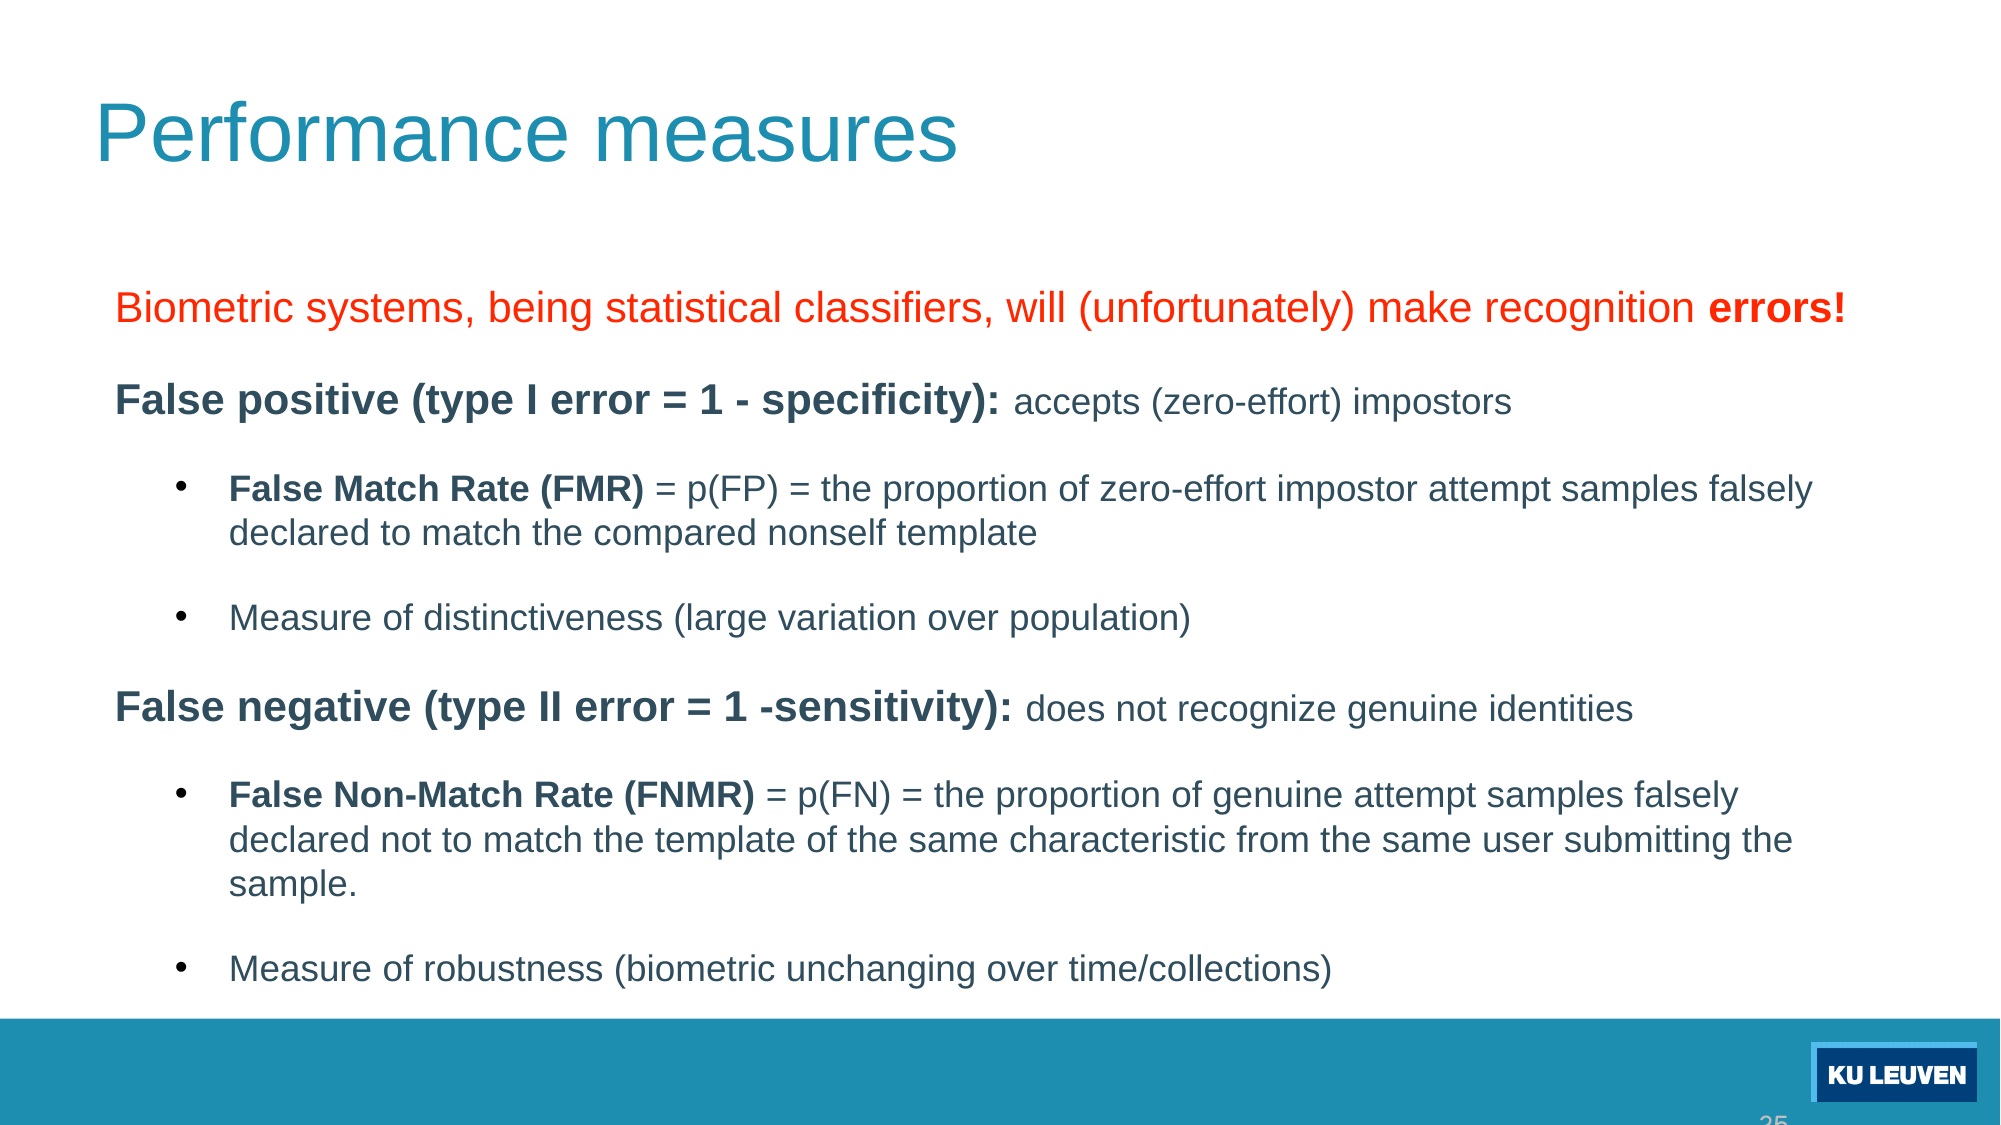

# Performance measures
Biometric systems, being statistical classifiers, will (unfortunately) make recognition errors!
False positive (type I error = 1 - specificity): accepts (zero-effort) impostors
False Match Rate (FMR) = p(FP) = the proportion of zero-effort impostor attempt samples falsely declared to match the compared nonself template
Measure of distinctiveness (large variation over population)
False negative (type II error = 1 -sensitivity): does not recognize genuine identities
False Non-Match Rate (FNMR) = p(FN) = the proportion of genuine attempt samples falsely declared not to match the template of the same characteristic from the same user submitting the sample.
Measure of robustness (biometric unchanging over time/collections)
25